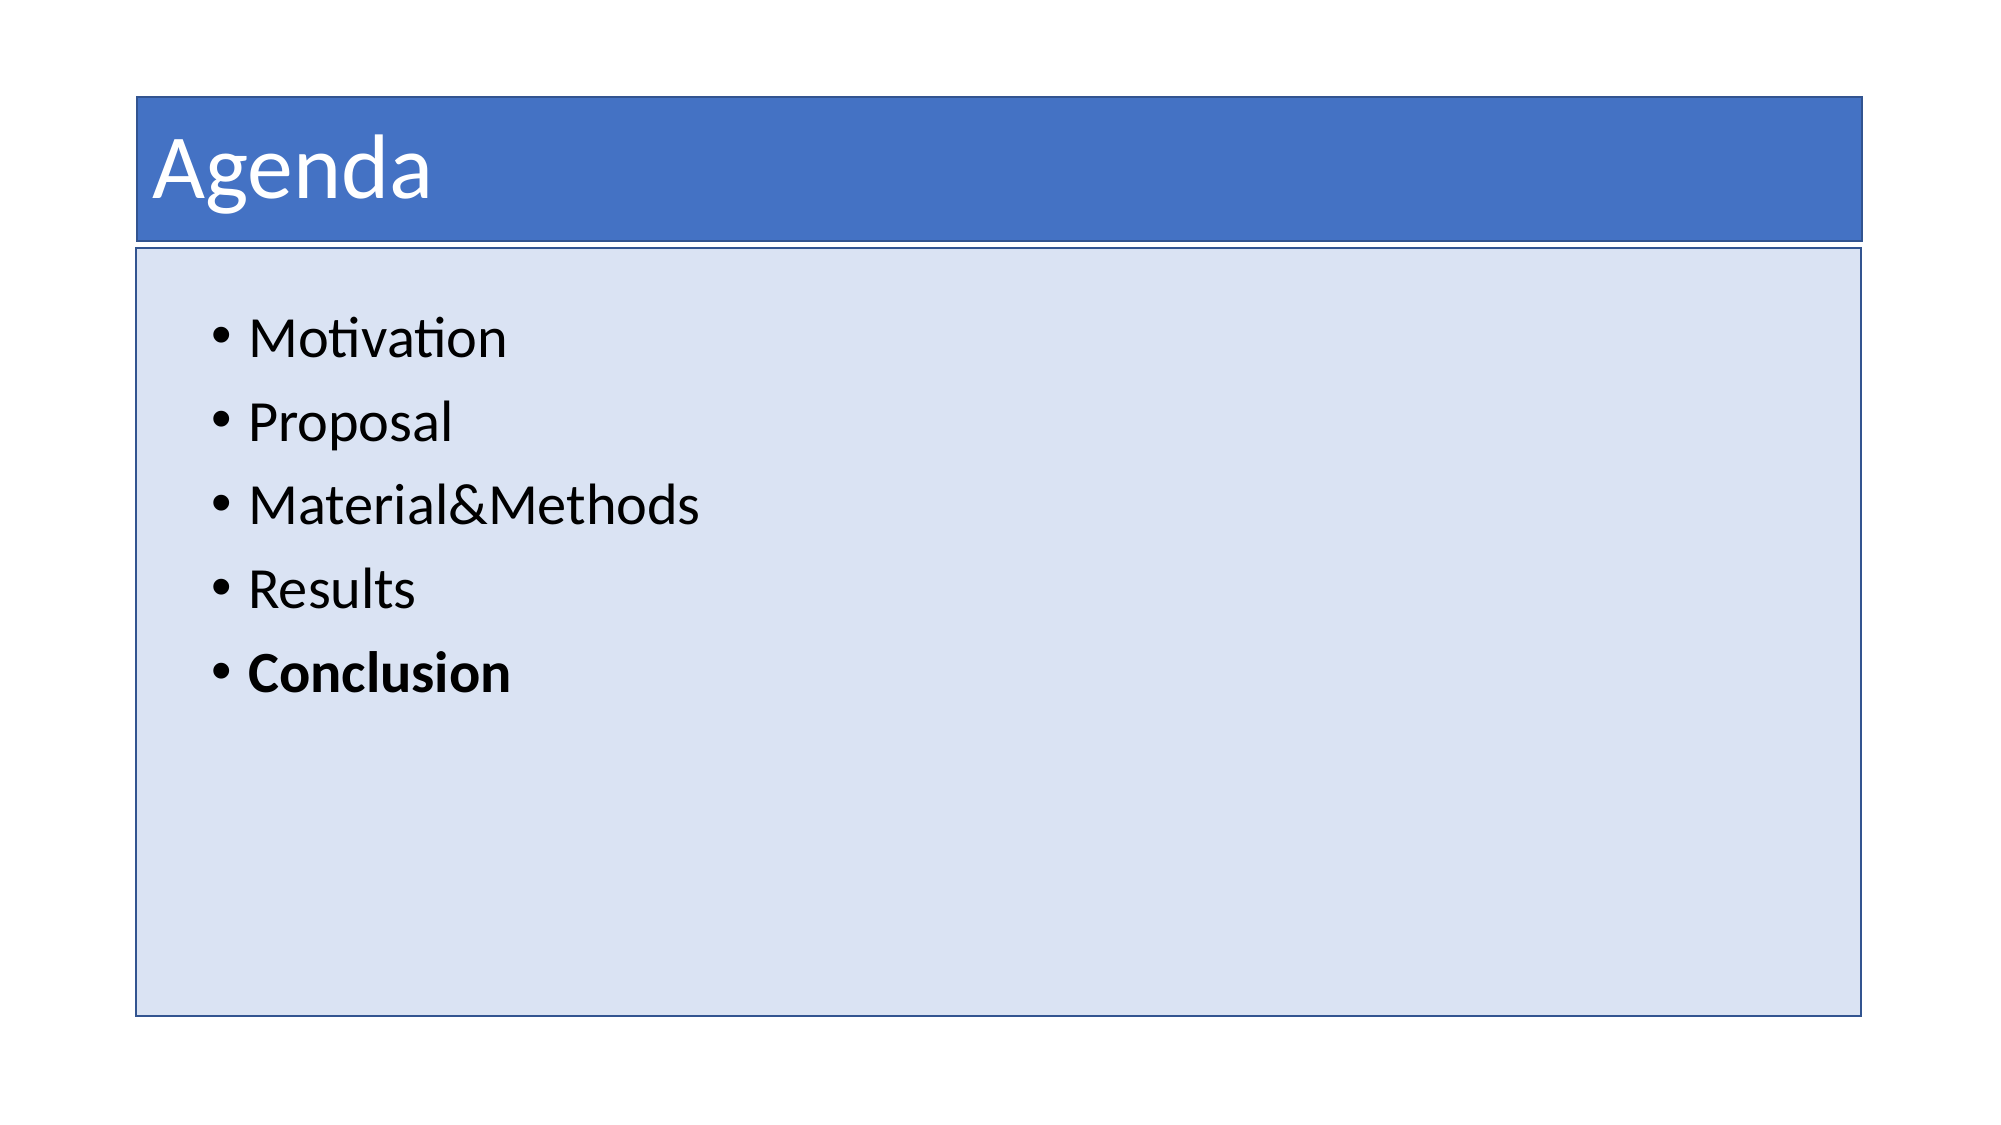

# Agenda
Motivation
Proposal
Material&Methods
Results
Conclusion